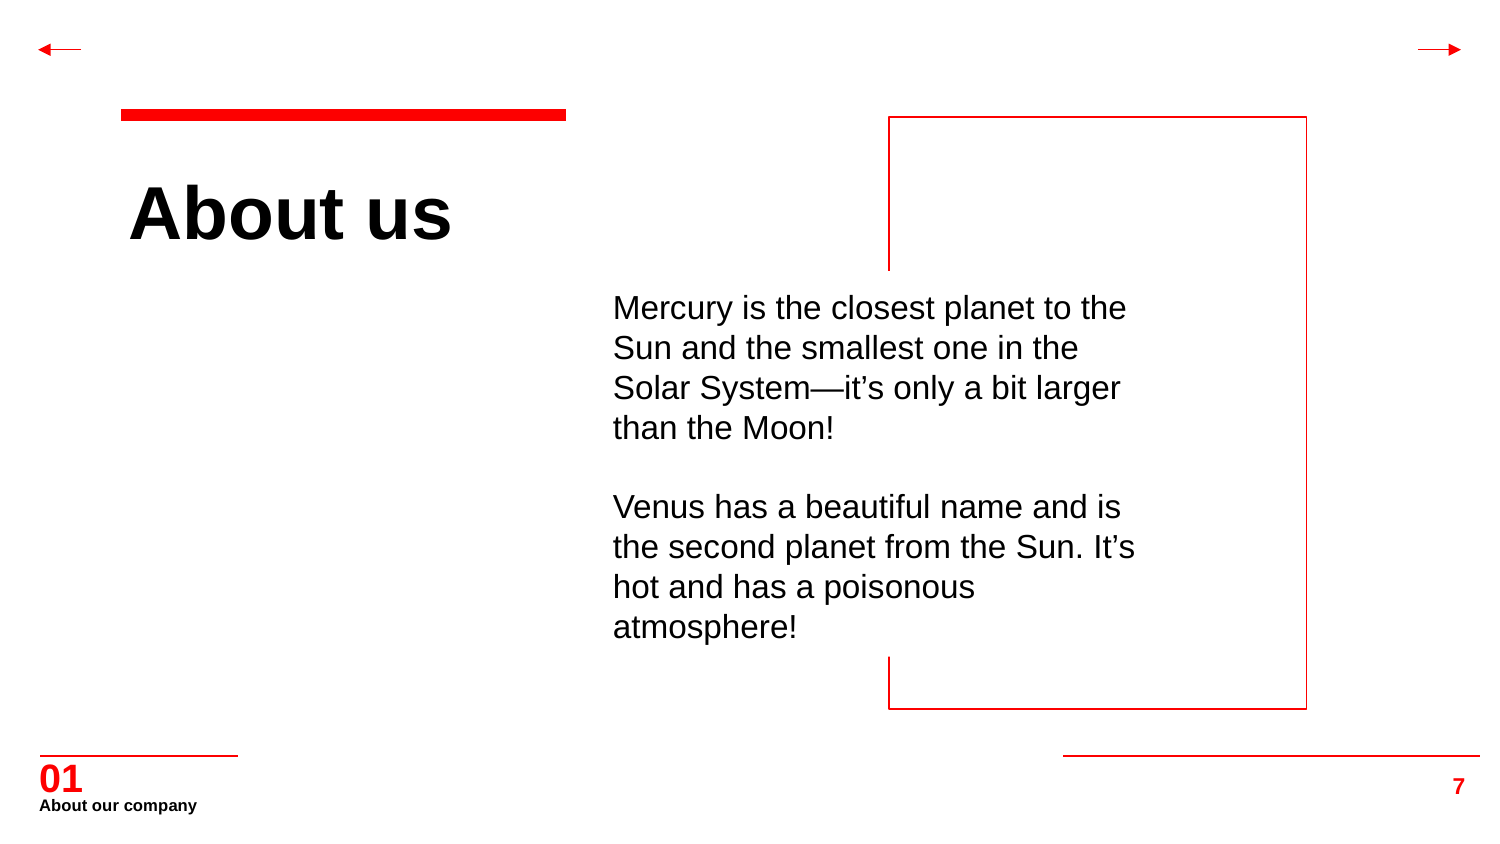

# About us
Mercury is the closest planet to the Sun and the smallest one in the Solar System—it’s only a bit larger than the Moon!

Venus has a beautiful name and is the second planet from the Sun. It’s hot and has a poisonous atmosphere!
01
About our company